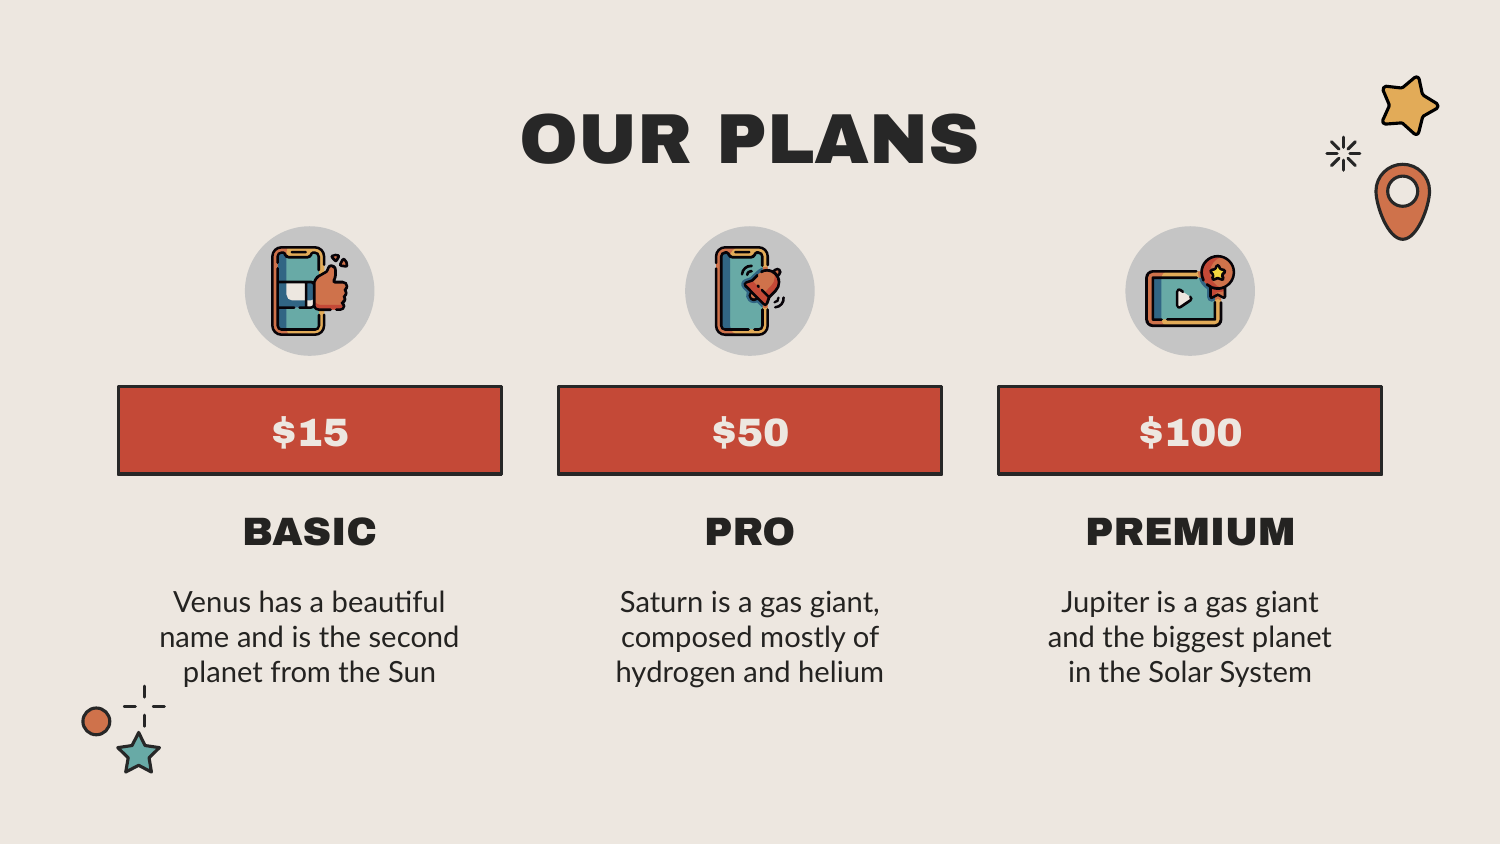

# OUR PLANS

BASIC
$15
PRO
$50
PREMIUM
$100
BASIC
PRO
PREMIUM
Venus has a beautiful name and is the second planet from the Sun

Saturn is a gas giant, composed mostly of hydrogen and helium
Jupiter is a gas giant and the biggest planet in the Solar System